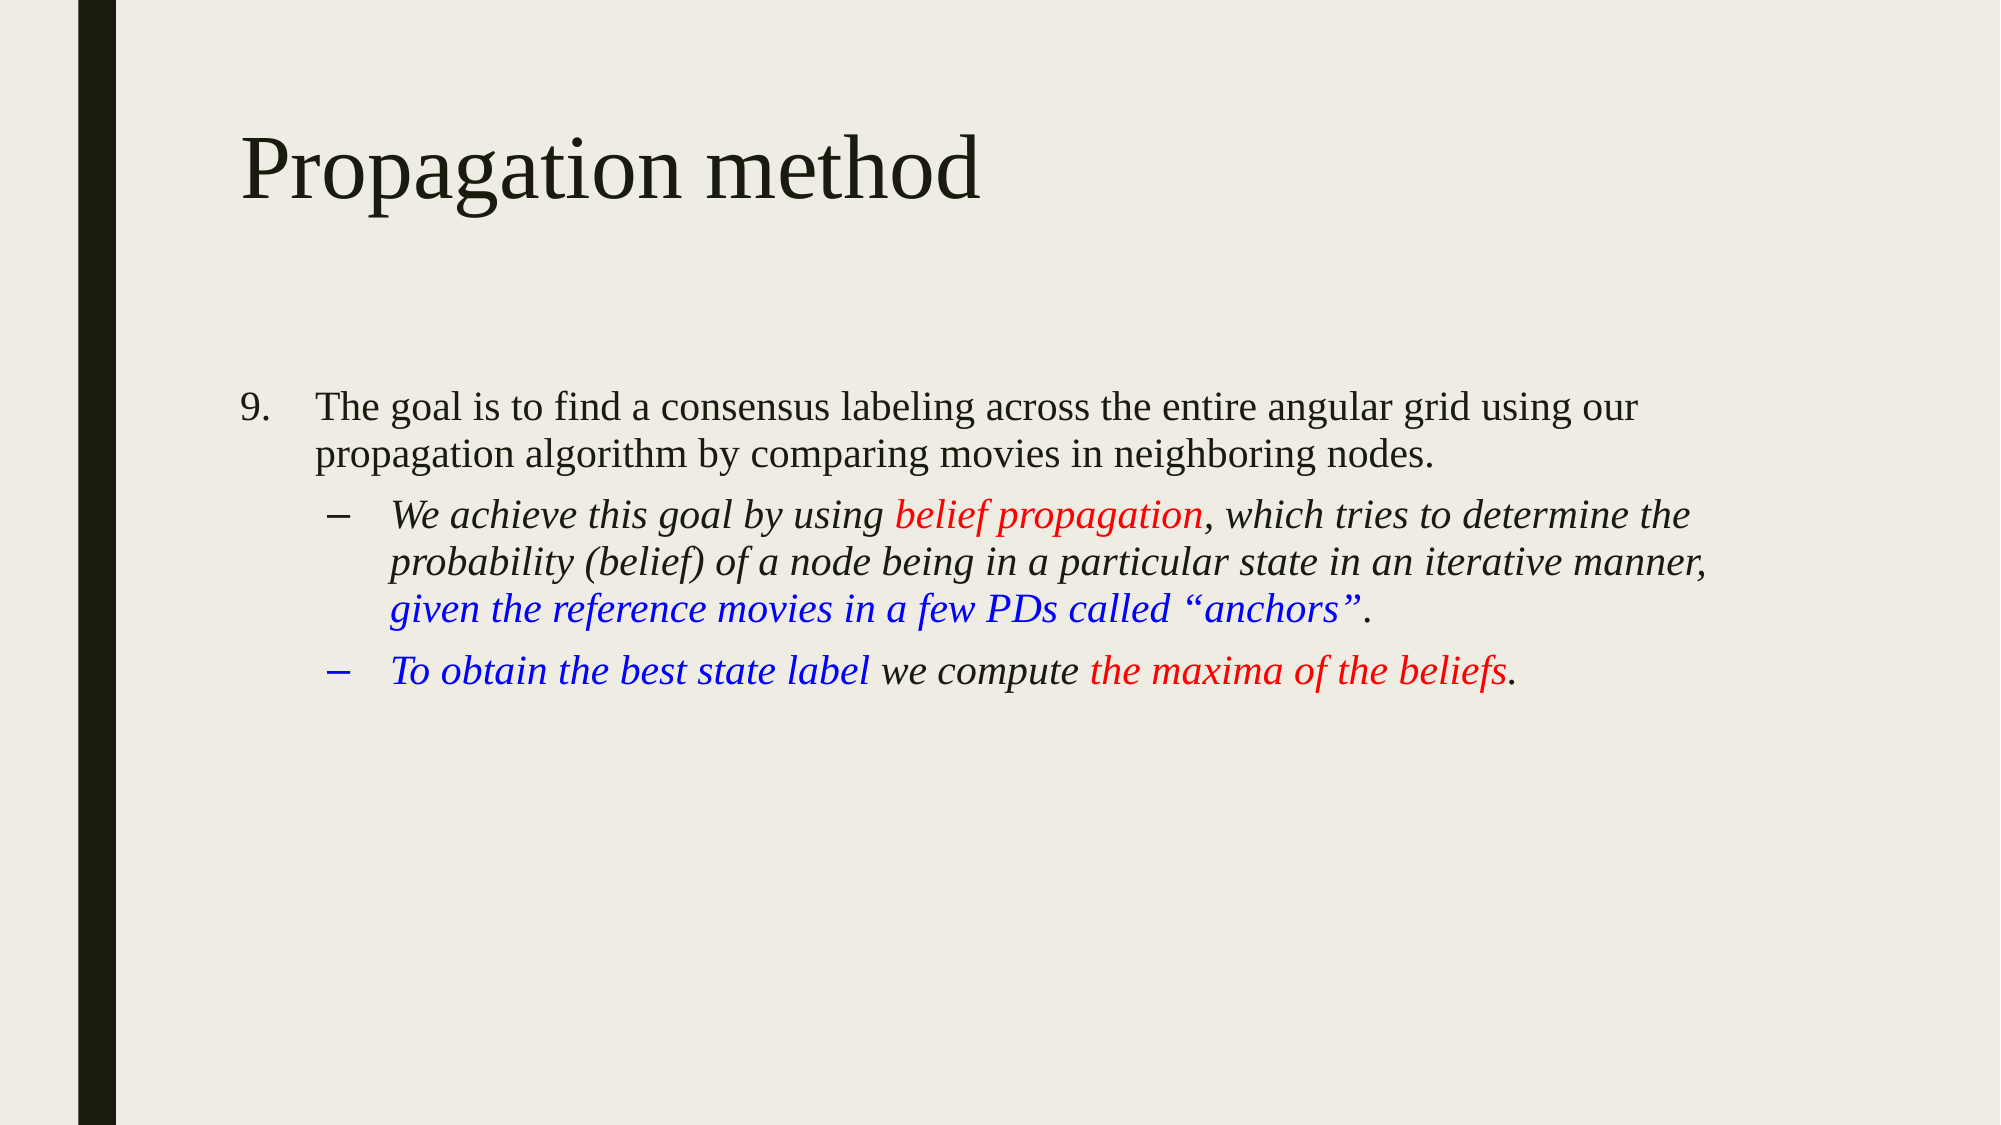

# Propagation method
The goal is to find a consensus labeling across the entire angular grid using our propagation algorithm by comparing movies in neighboring nodes.
We achieve this goal by using belief propagation, which tries to determine the probability (belief) of a node being in a particular state in an iterative manner, given the reference movies in a few PDs called “anchors”.
To obtain the best state label we compute the maxima of the beliefs.